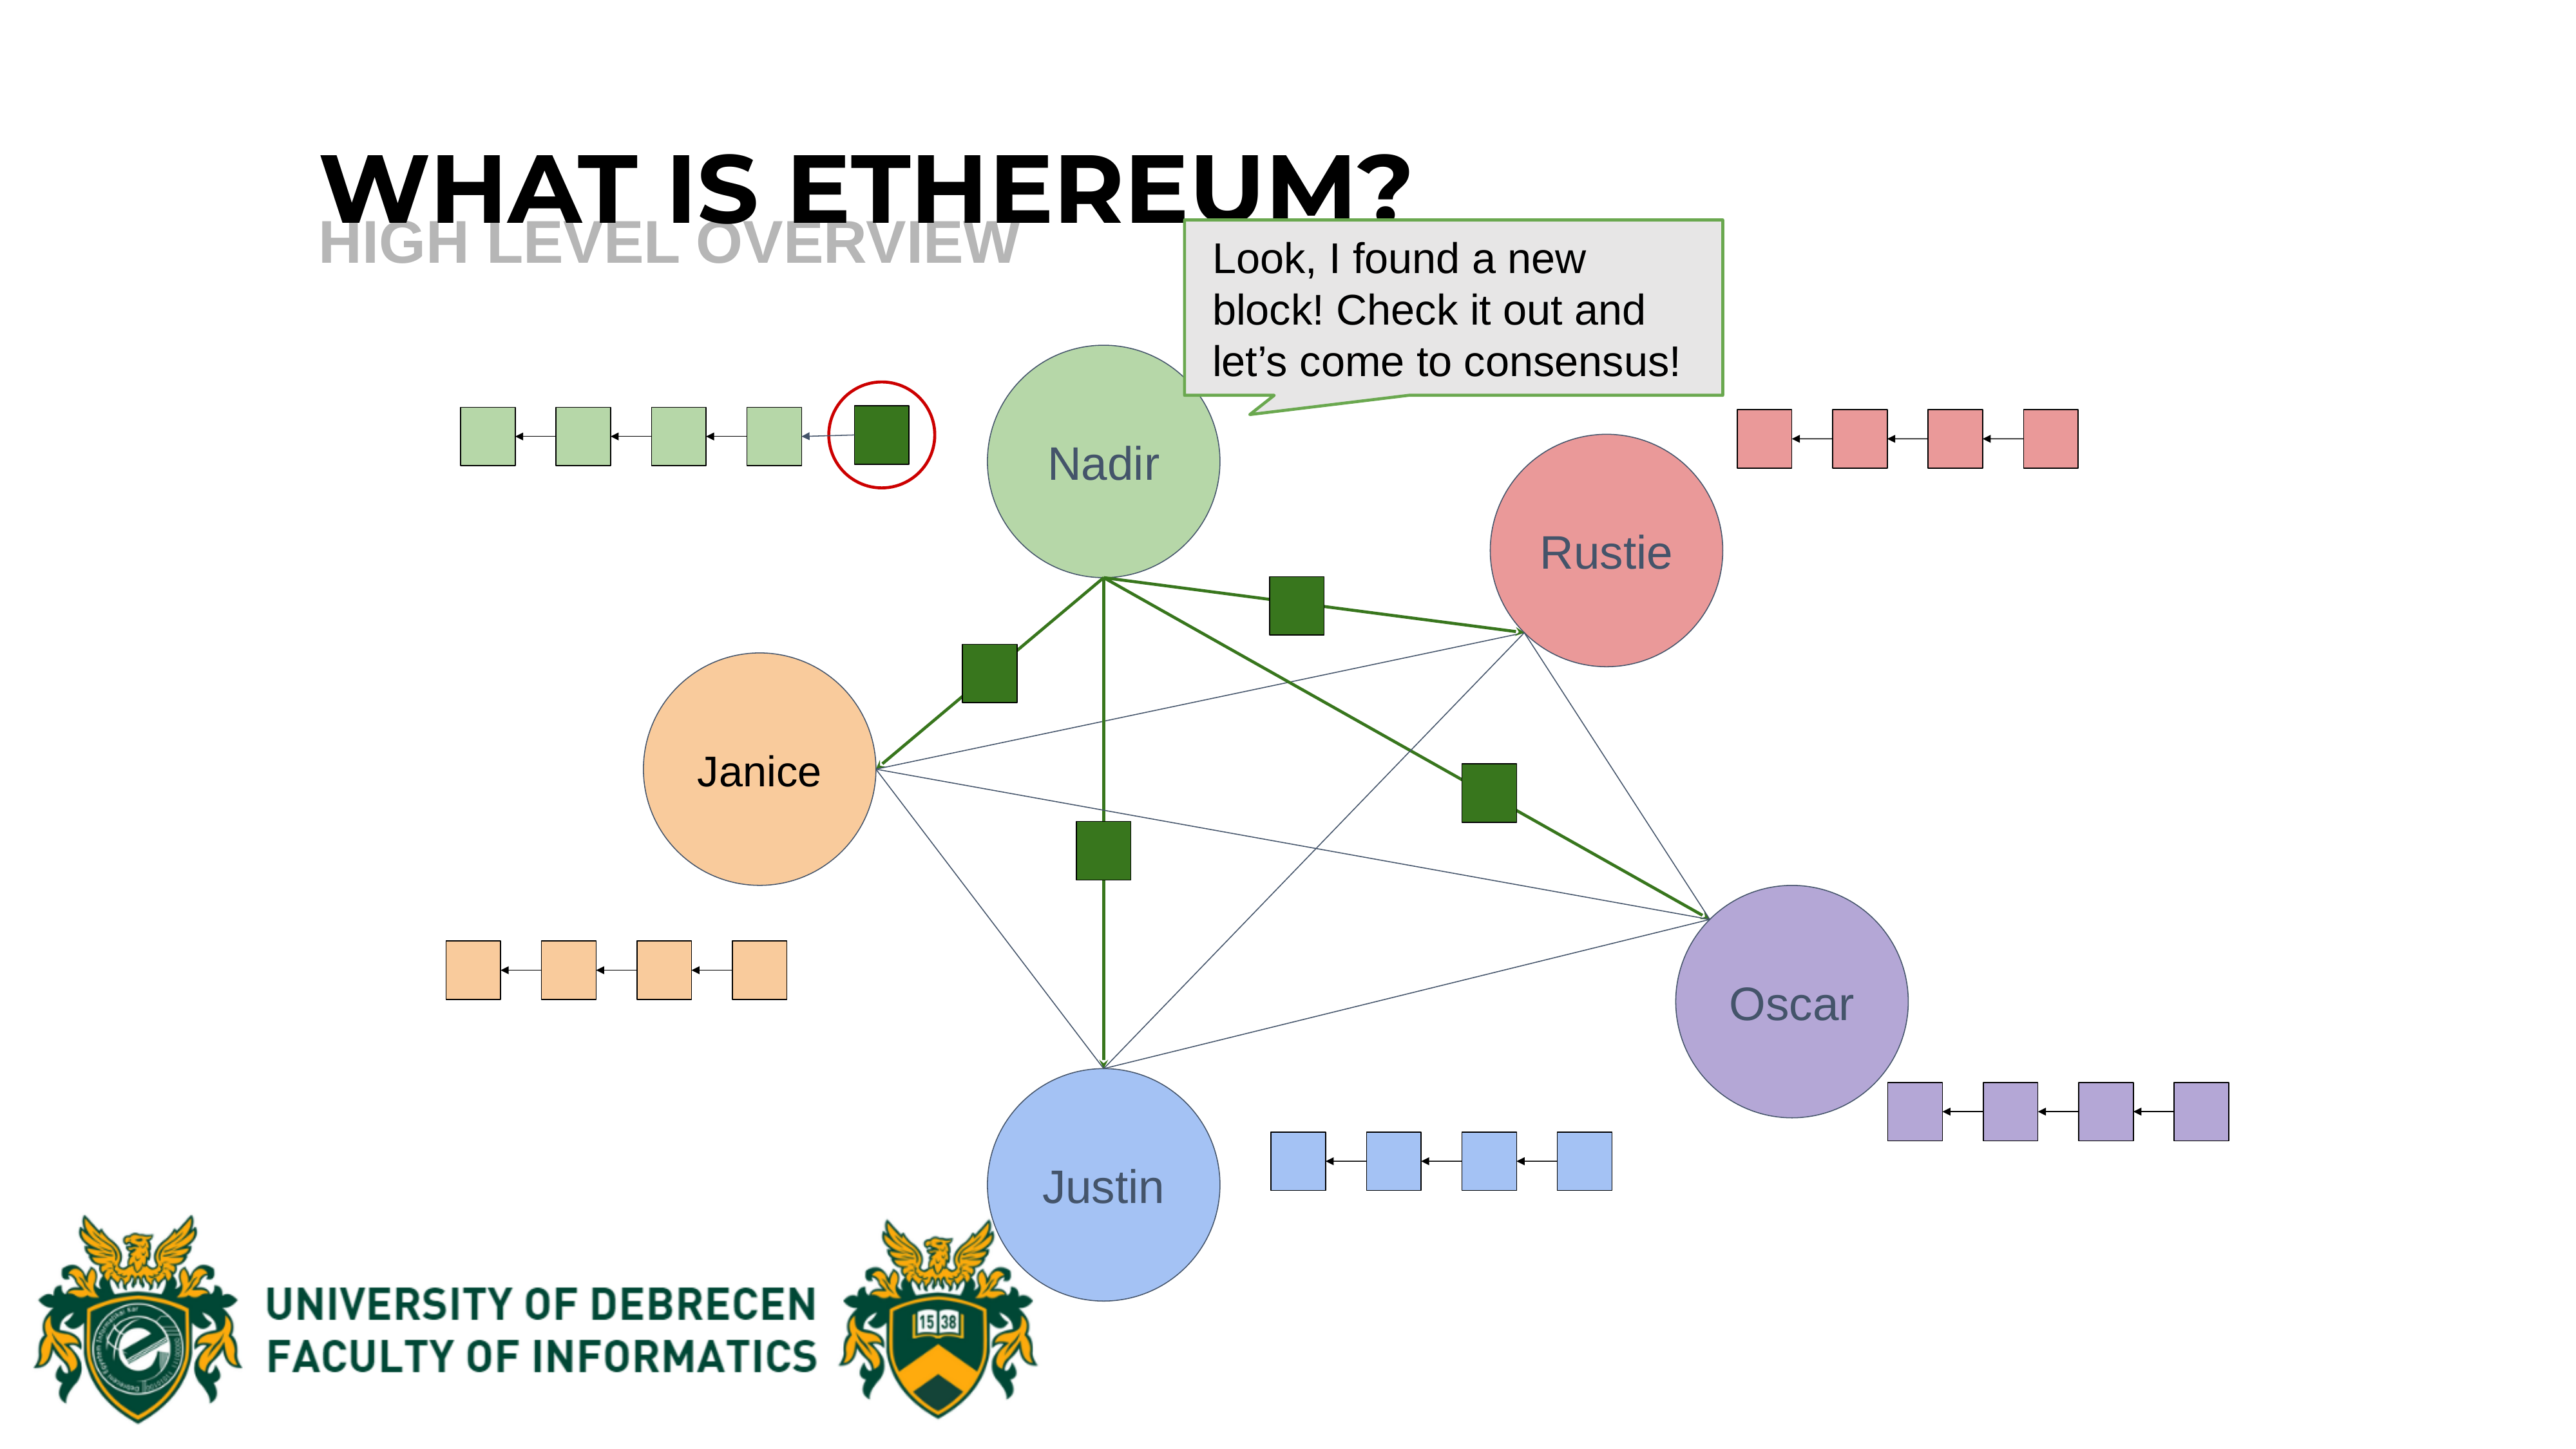

WHAT IS ETHEREUM?
HIGH LEVEL OVERVIEW
Look, I found a new block! Check it out and let’s come to consensus!
Nadir

Rustie

Janice

Oscar

Justin